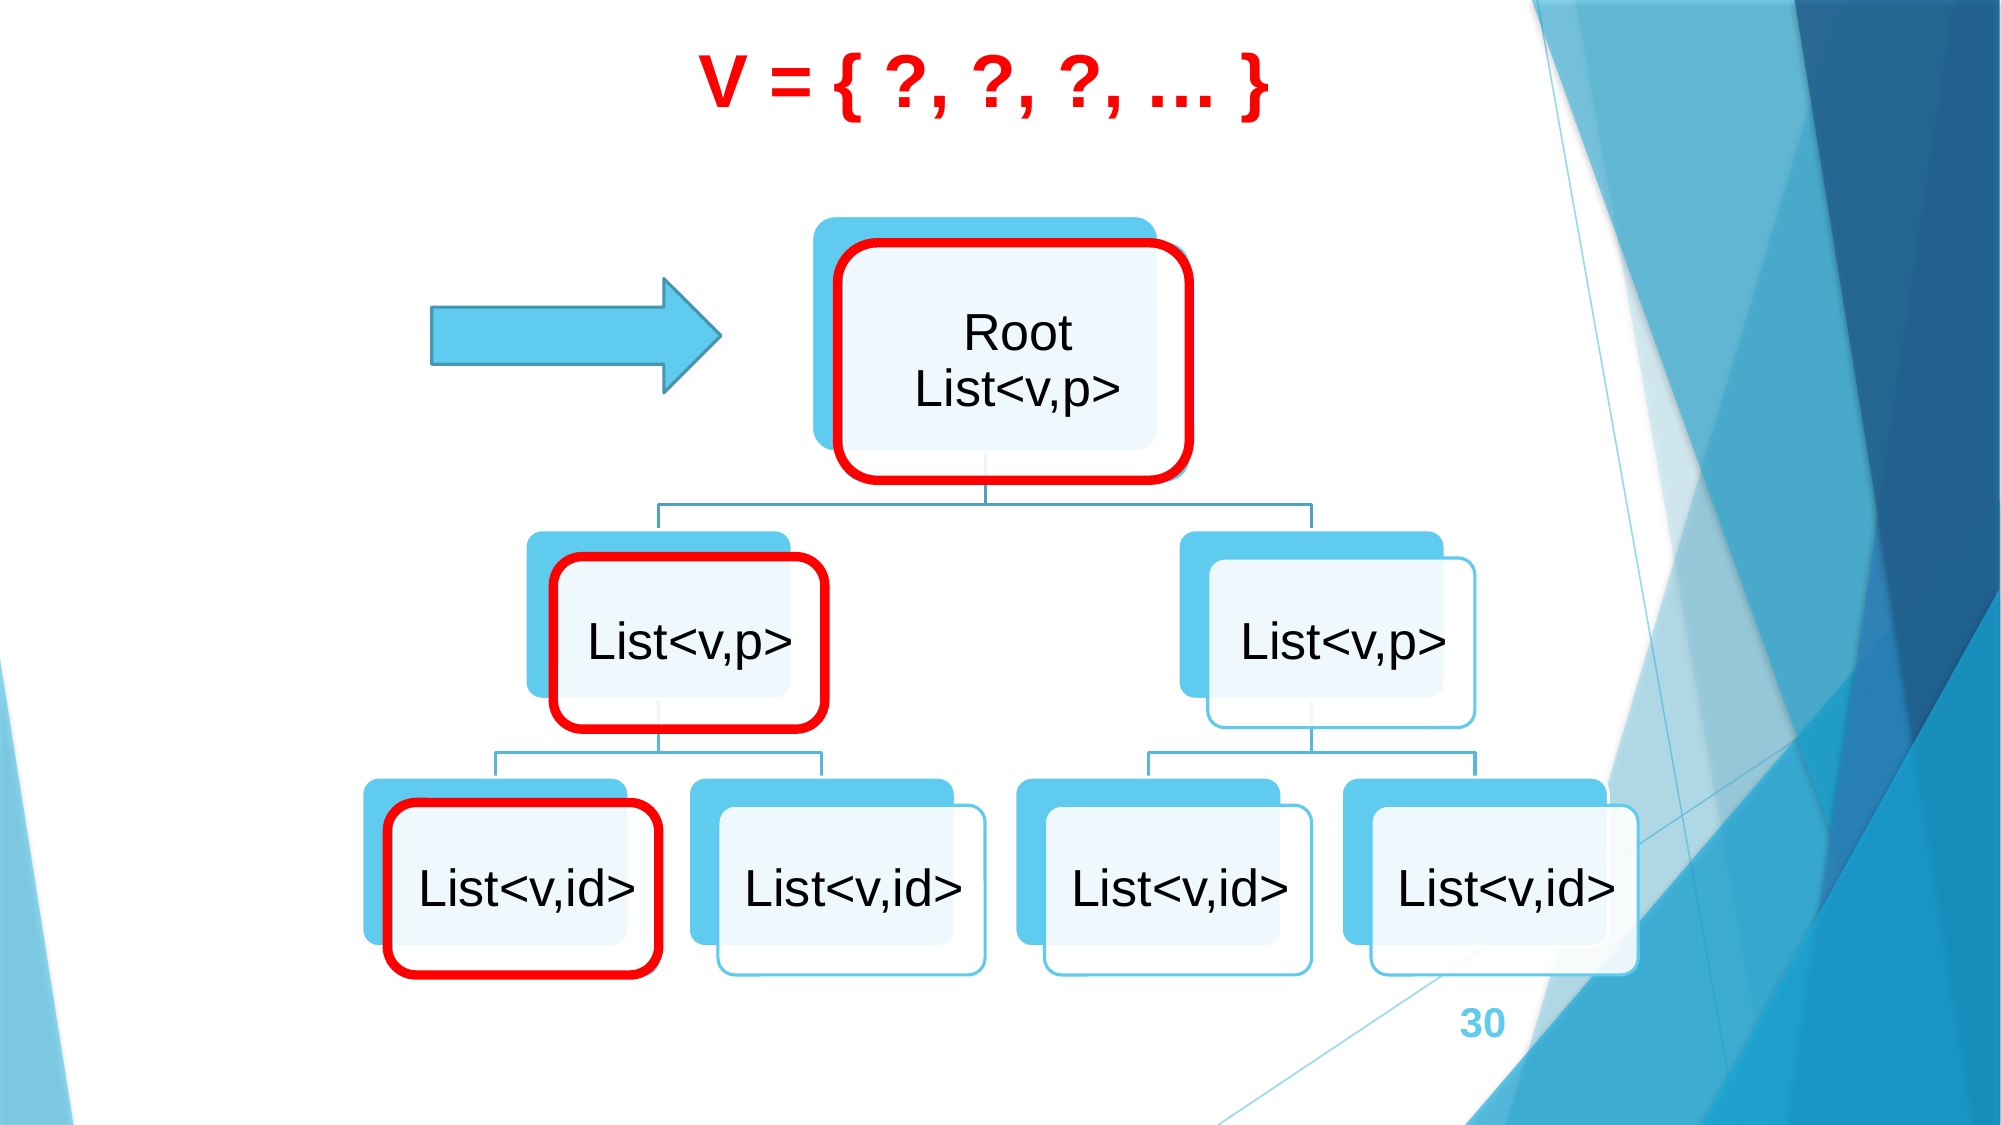

V = { ?, ?, ?, … }
Root
List<v,p>
List<v,p>
List<v,id>
List<v,id>
List<v,p>
List<v,id>
List<v,id>

30